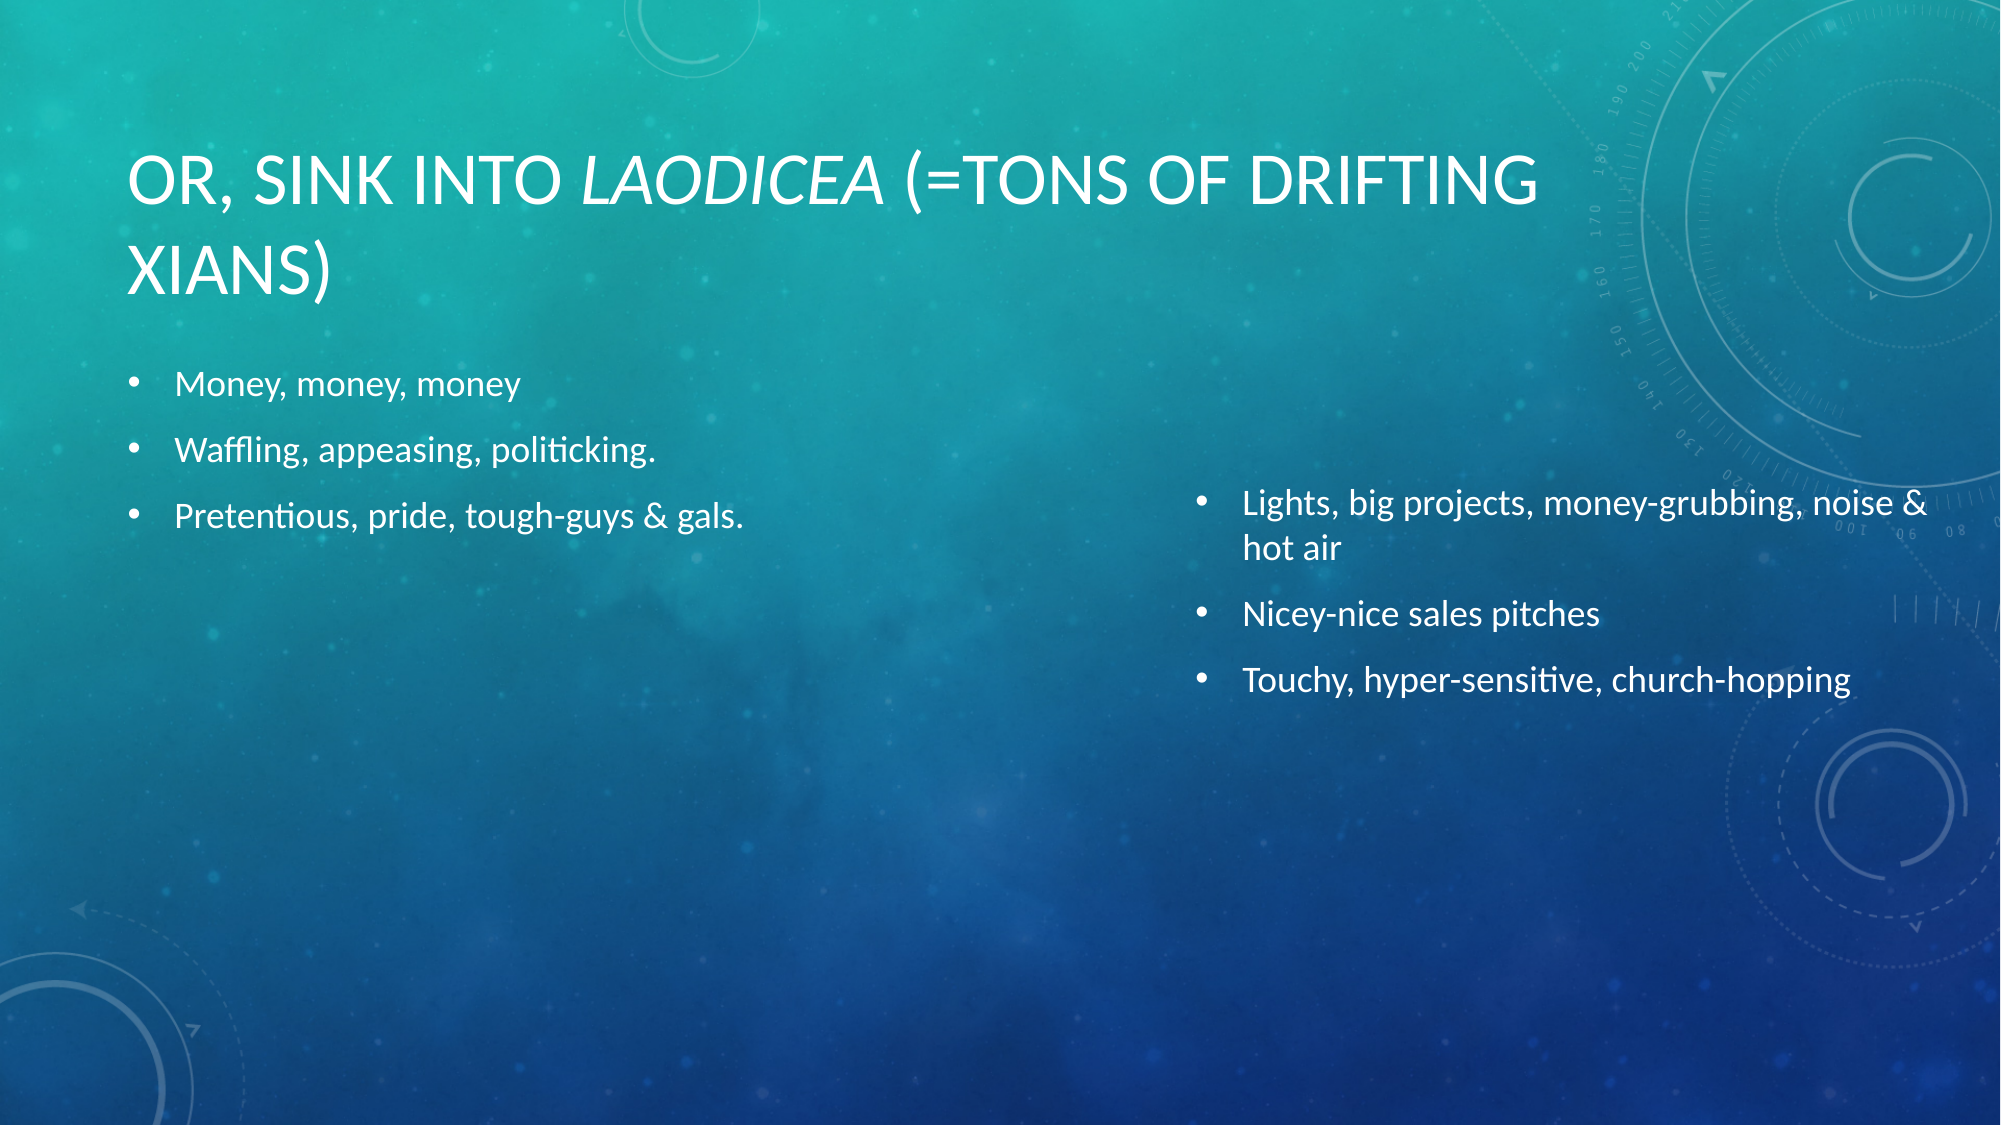

# Or, Sink Into Laodicea (=TONS of Drifting Xians)
Money, money, money
Waffling, appeasing, politicking.
Pretentious, pride, tough-guys & gals.
Lights, big projects, money-grubbing, noise & hot air
Nicey-nice sales pitches
Touchy, hyper-sensitive, church-hopping